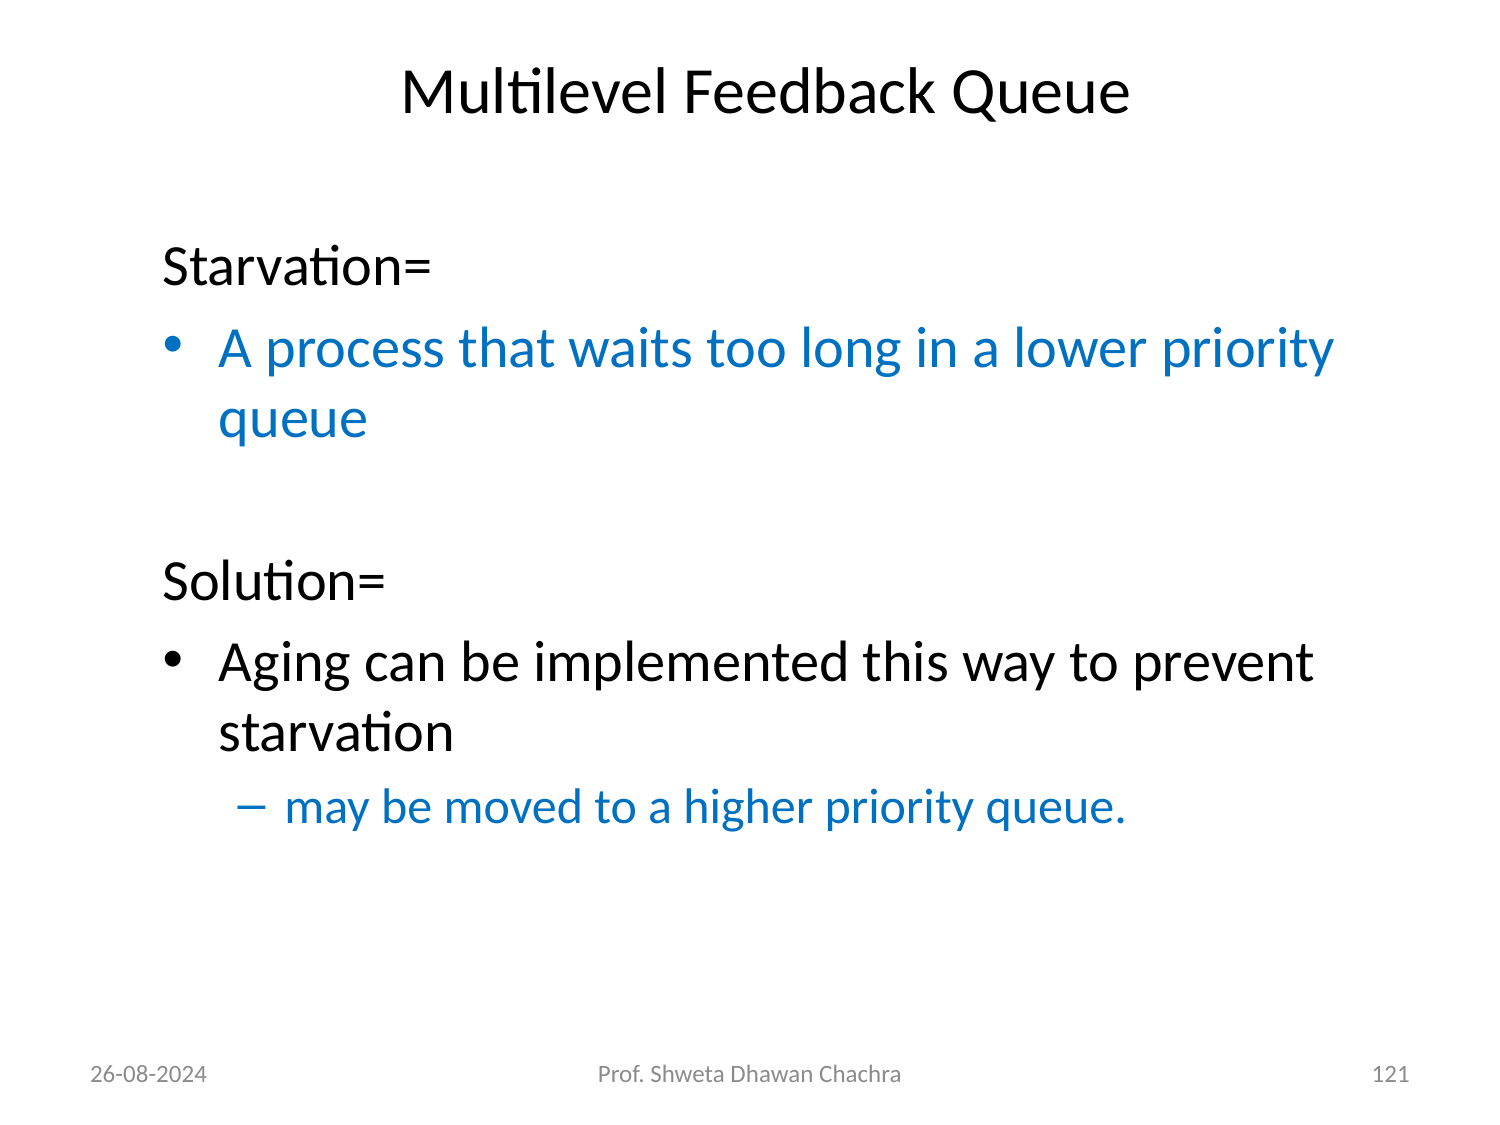

# Multilevel Feedback Queue
Starvation=
A process that waits too long in a lower priority queue

Solution=
Aging can be implemented this way to prevent starvation
may be moved to a higher priority queue.

26-08-2024
Prof. Shweta Dhawan Chachra
121